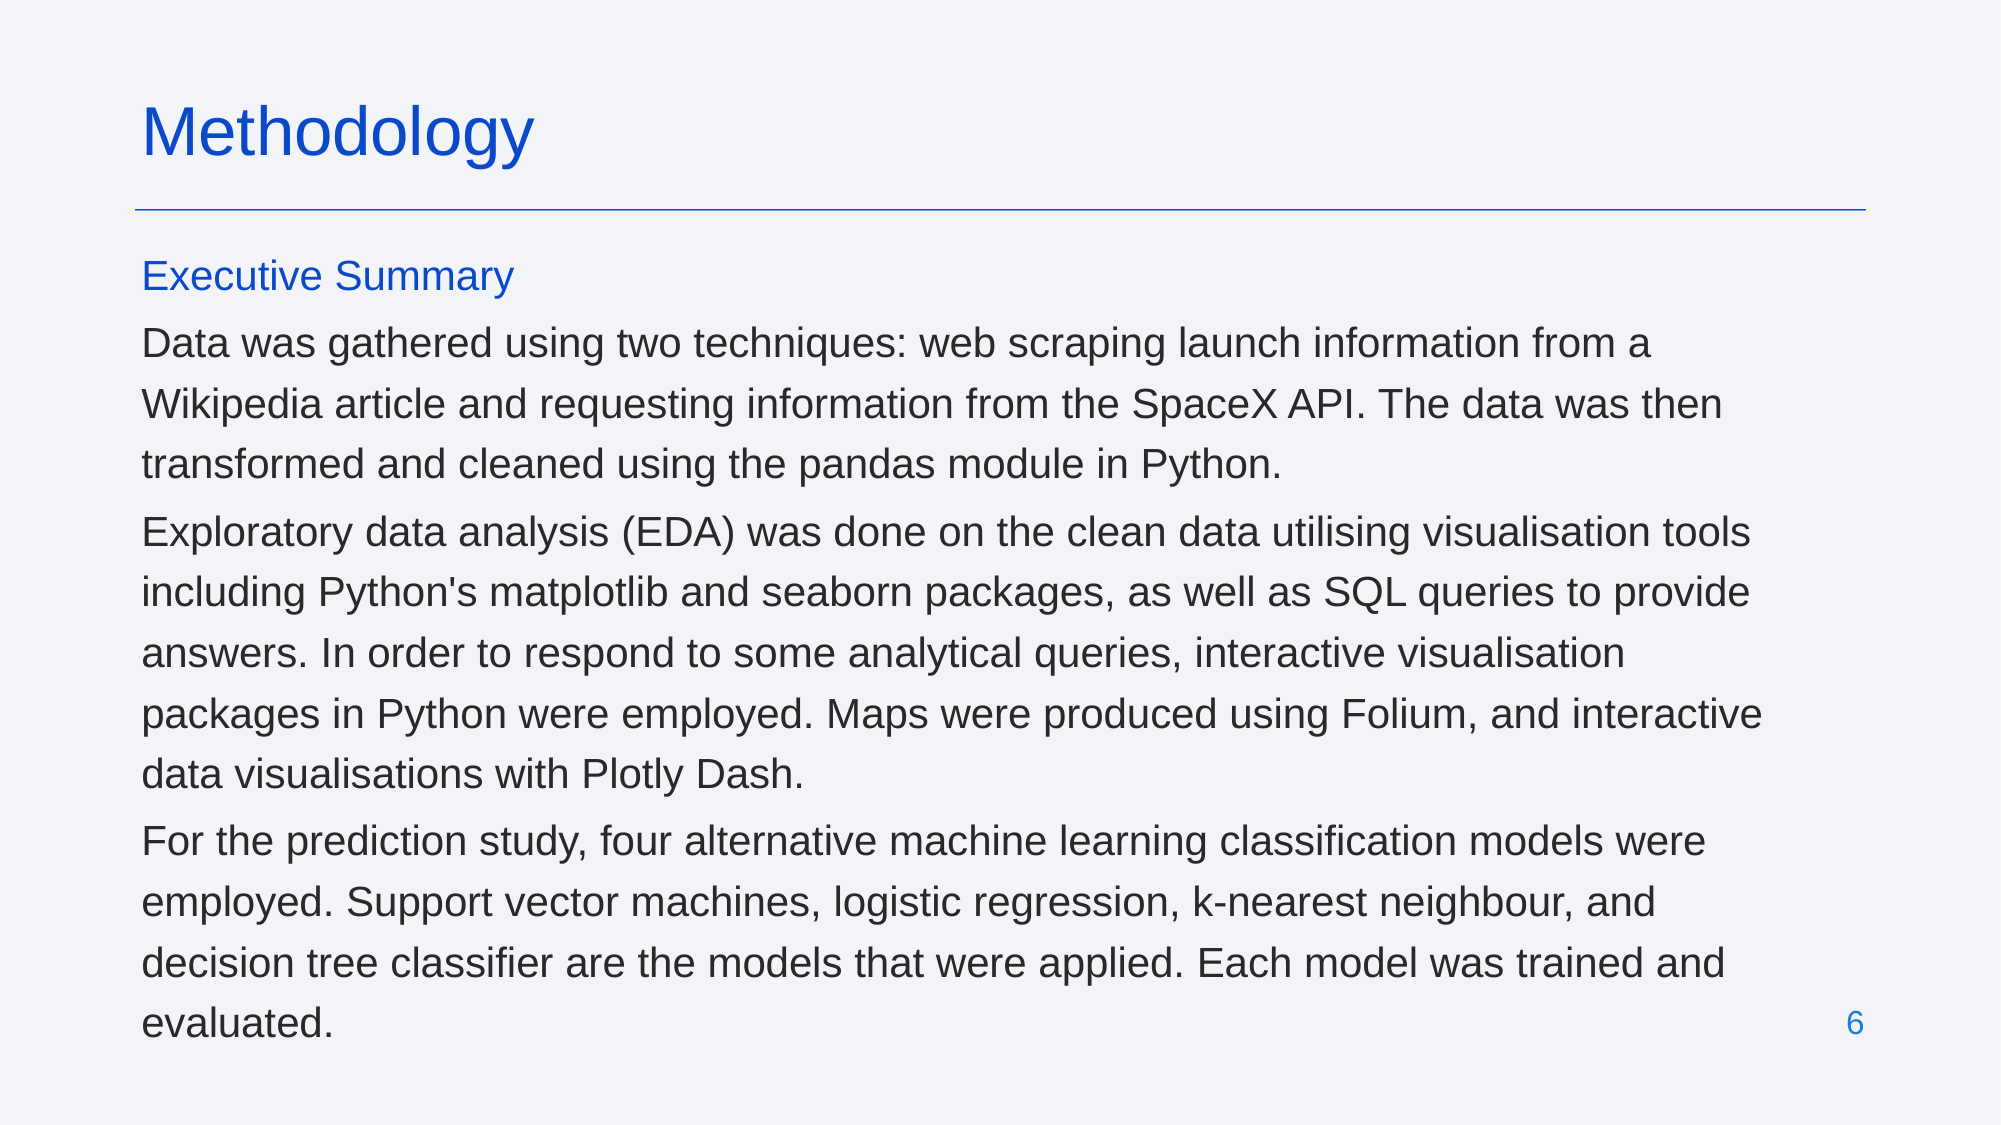

Methodology
Executive Summary
Data was gathered using two techniques: web scraping launch information from a Wikipedia article and requesting information from the SpaceX API. The data was then transformed and cleaned using the pandas module in Python.
Exploratory data analysis (EDA) was done on the clean data utilising visualisation tools including Python's matplotlib and seaborn packages, as well as SQL queries to provide answers. In order to respond to some analytical queries, interactive visualisation packages in Python were employed. Maps were produced using Folium, and interactive data visualisations with Plotly Dash.
For the prediction study, four alternative machine learning classification models were employed. Support vector machines, logistic regression, k-nearest neighbour, and decision tree classifier are the models that were applied. Each model was trained and evaluated.

6